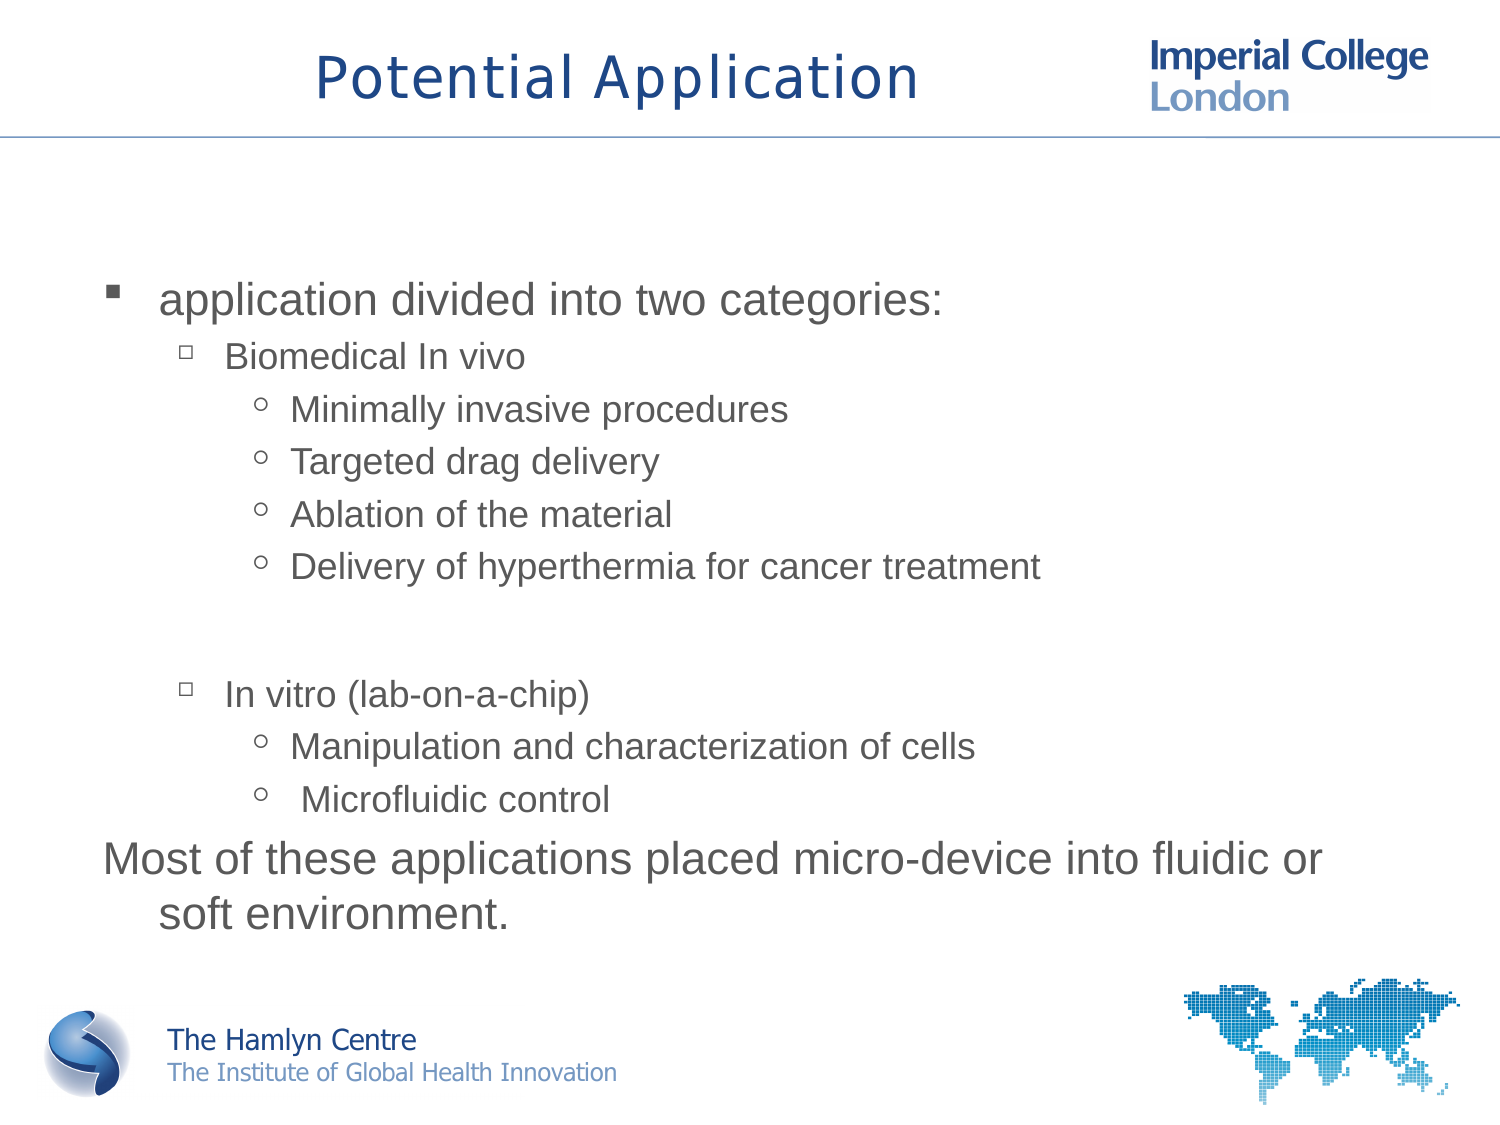

# Potential Application
application divided into two categories:
Biomedical In vivo
Minimally invasive procedures
Targeted drag delivery
Ablation of the material
Delivery of hyperthermia for cancer treatment

In vitro (lab-on-a-chip)
Manipulation and characterization of cells
 Microfluidic control
Most of these applications placed micro-device into fluidic or soft environment.